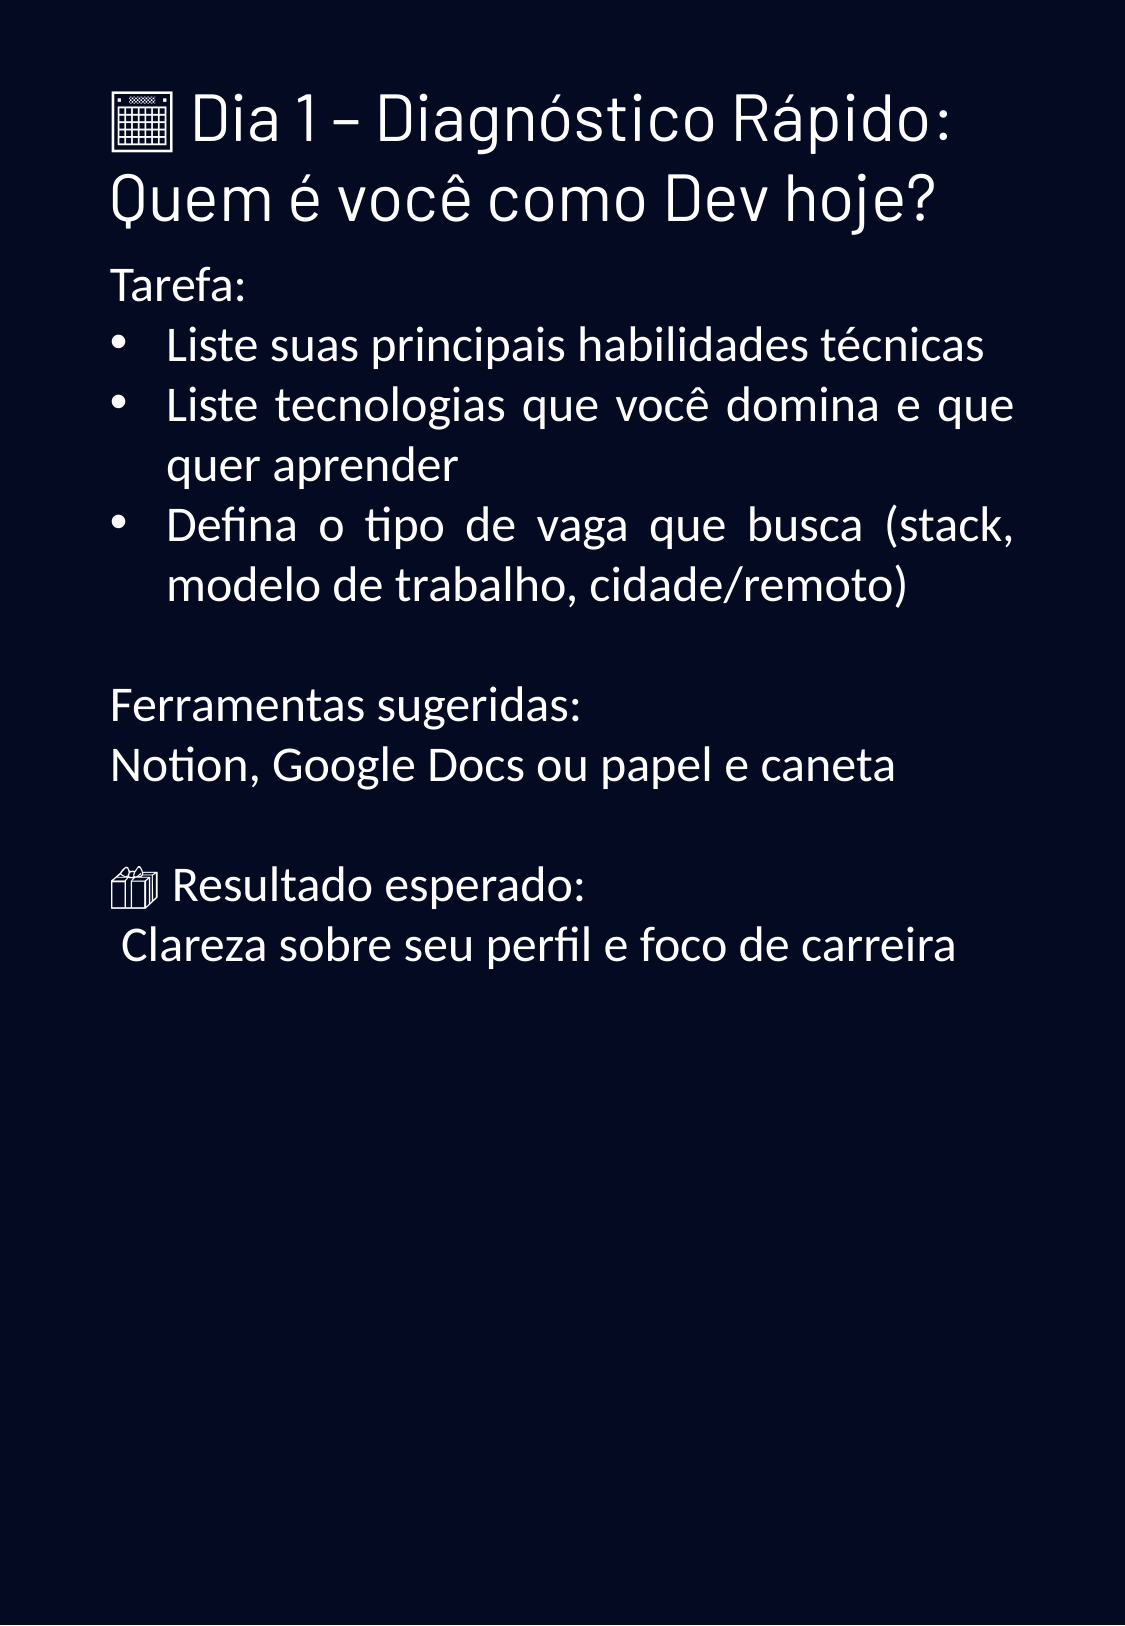

📅 Dia 1 – Diagnóstico Rápido: Quem é você como Dev hoje?
Tarefa:
Liste suas principais habilidades técnicas
Liste tecnologias que você domina e que quer aprender
Defina o tipo de vaga que busca (stack, modelo de trabalho, cidade/remoto)

Ferramentas sugeridas:
Notion, Google Docs ou papel e caneta

🎁 Resultado esperado:
 Clareza sobre seu perfil e foco de carreira